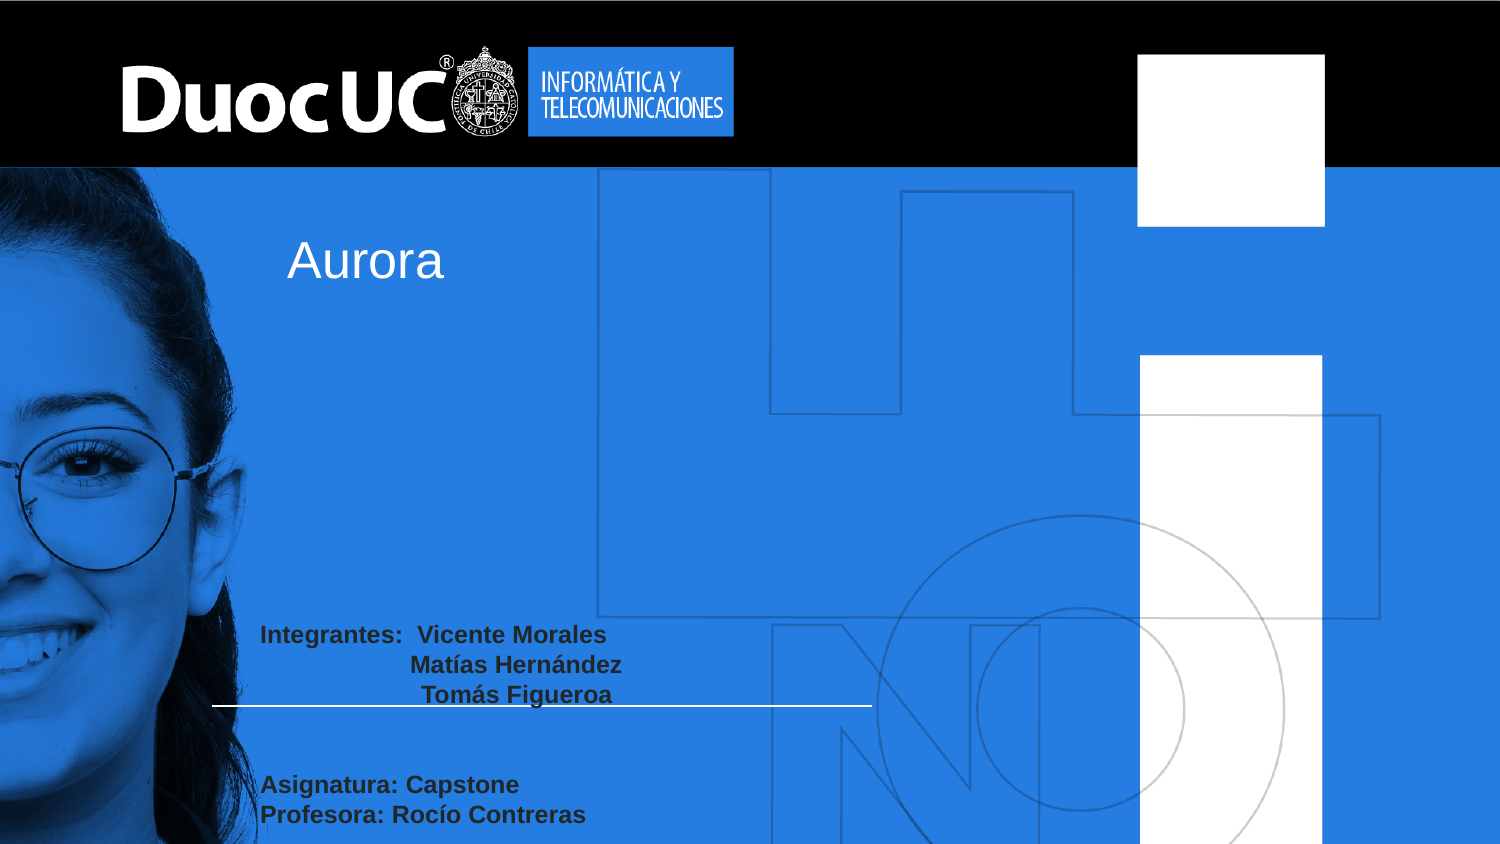

# Aurora
Integrantes:  Vicente Morales
Matías Hernández
                       Tomás Figueroa

Asignatura: Capstone
Profesora: Rocío Contreras